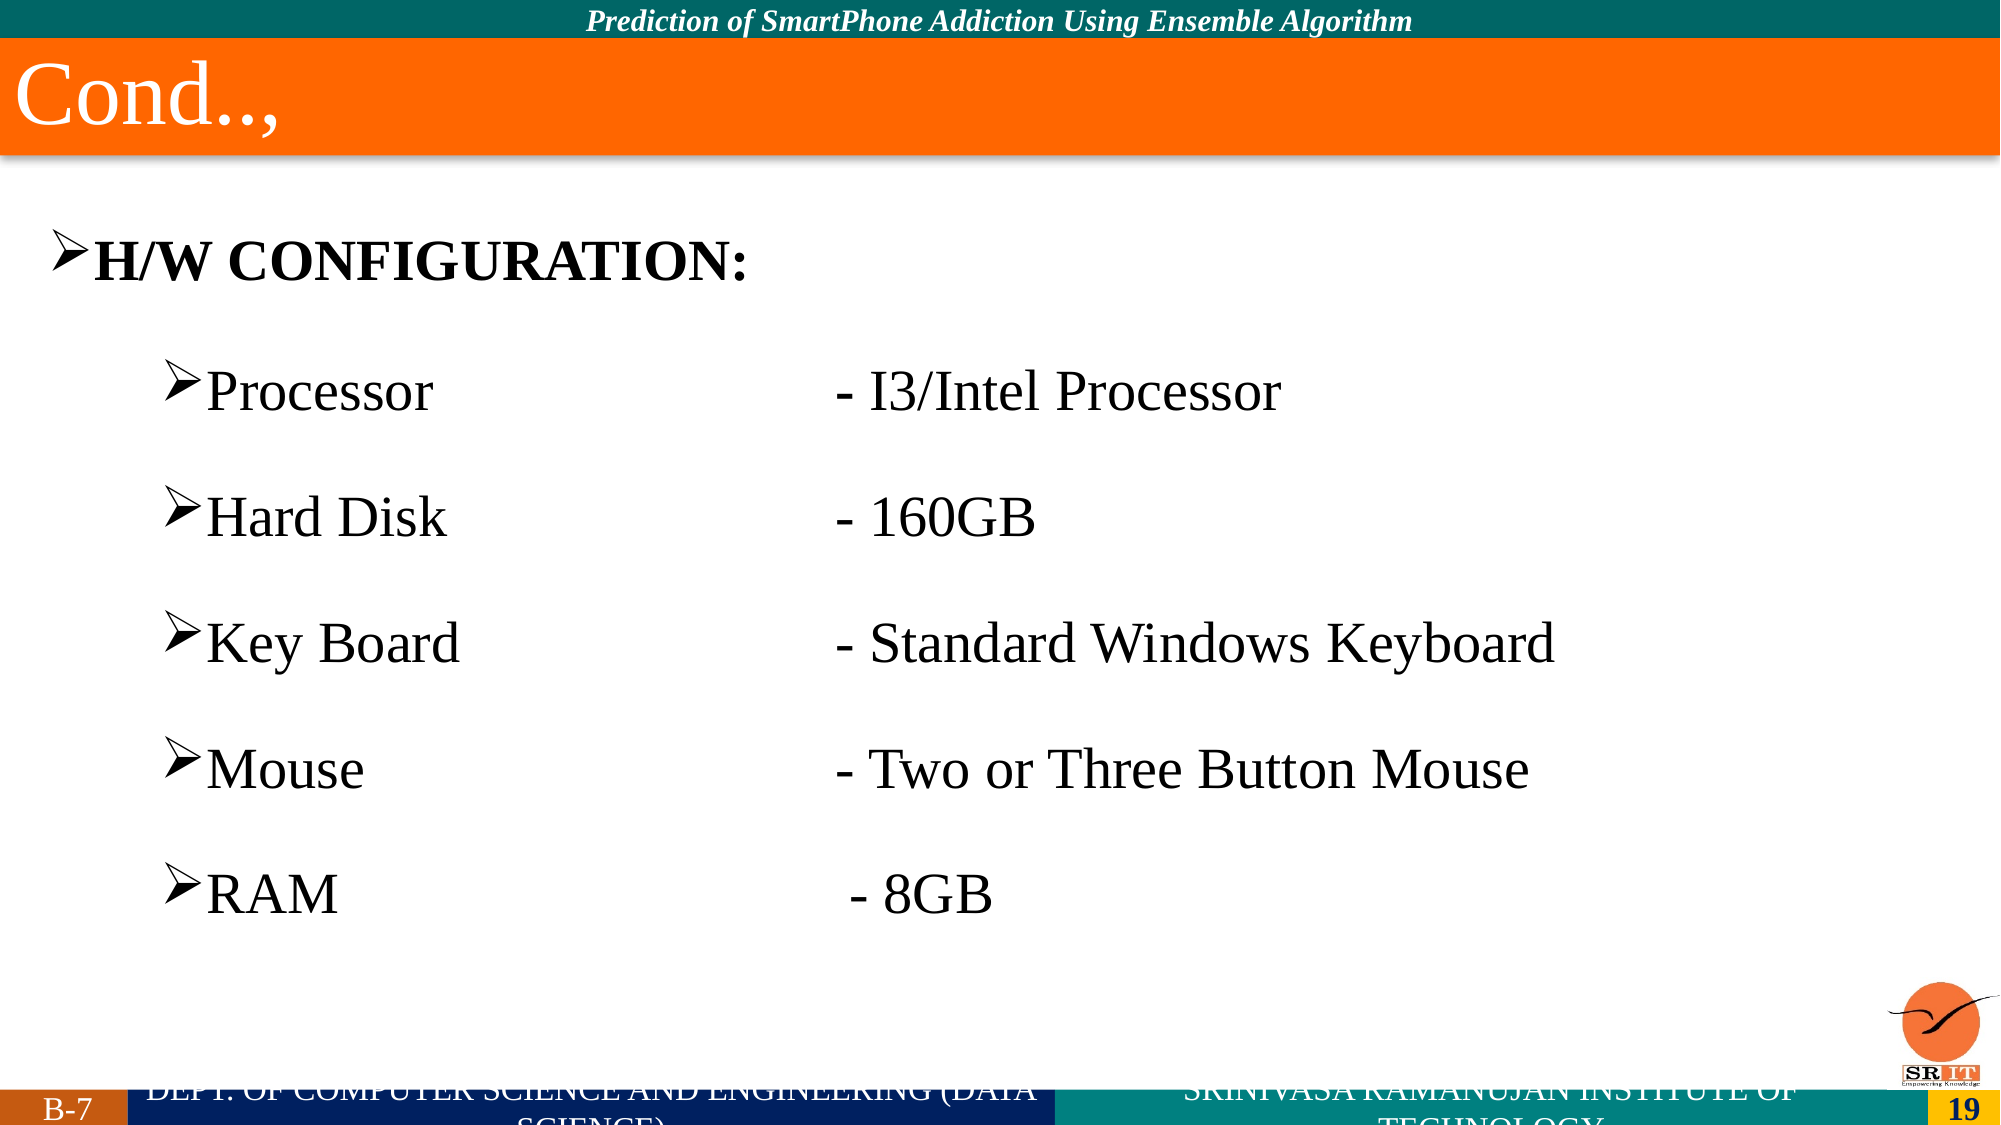

# Cond..,
H/W CONFIGURATION:
Processor			- I3/Intel Processor
Hard Disk			- 160GB
Key Board			- Standard Windows Keyboard
Mouse				- Two or Three Button Mouse
RAM				 - 8GB